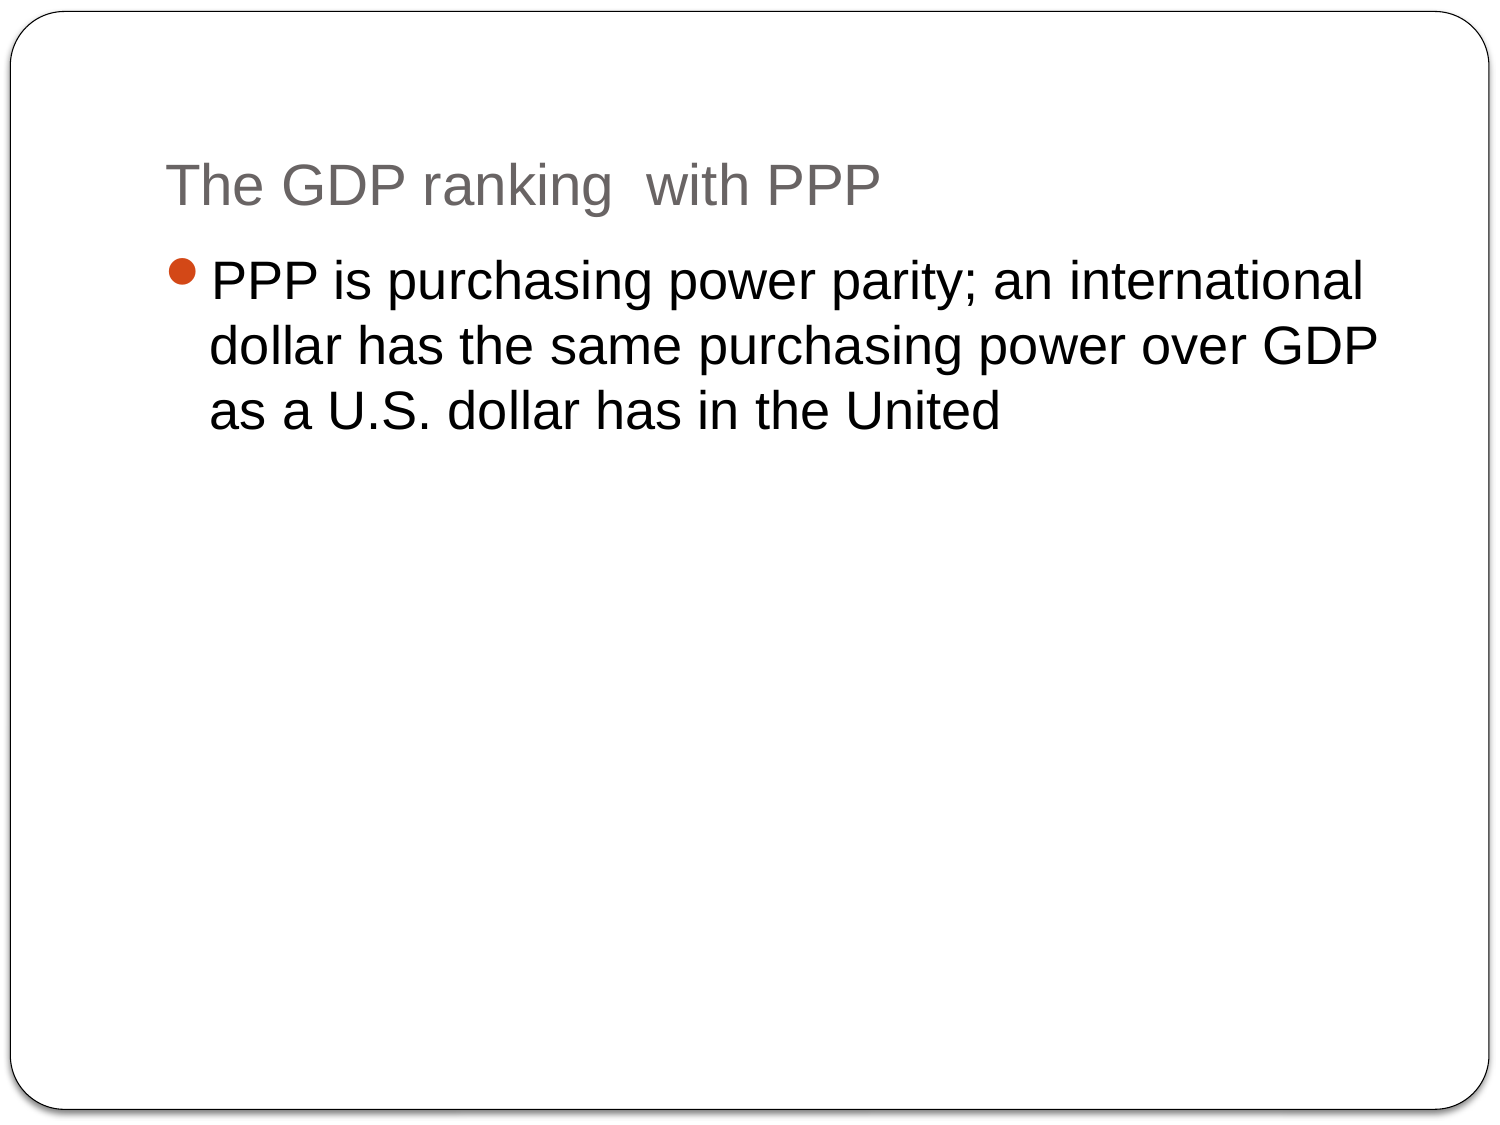

# The GDP ranking  with PPP
PPP is purchasing power parity; an international dollar has the same purchasing power over GDP as a U.S. dollar has in the United